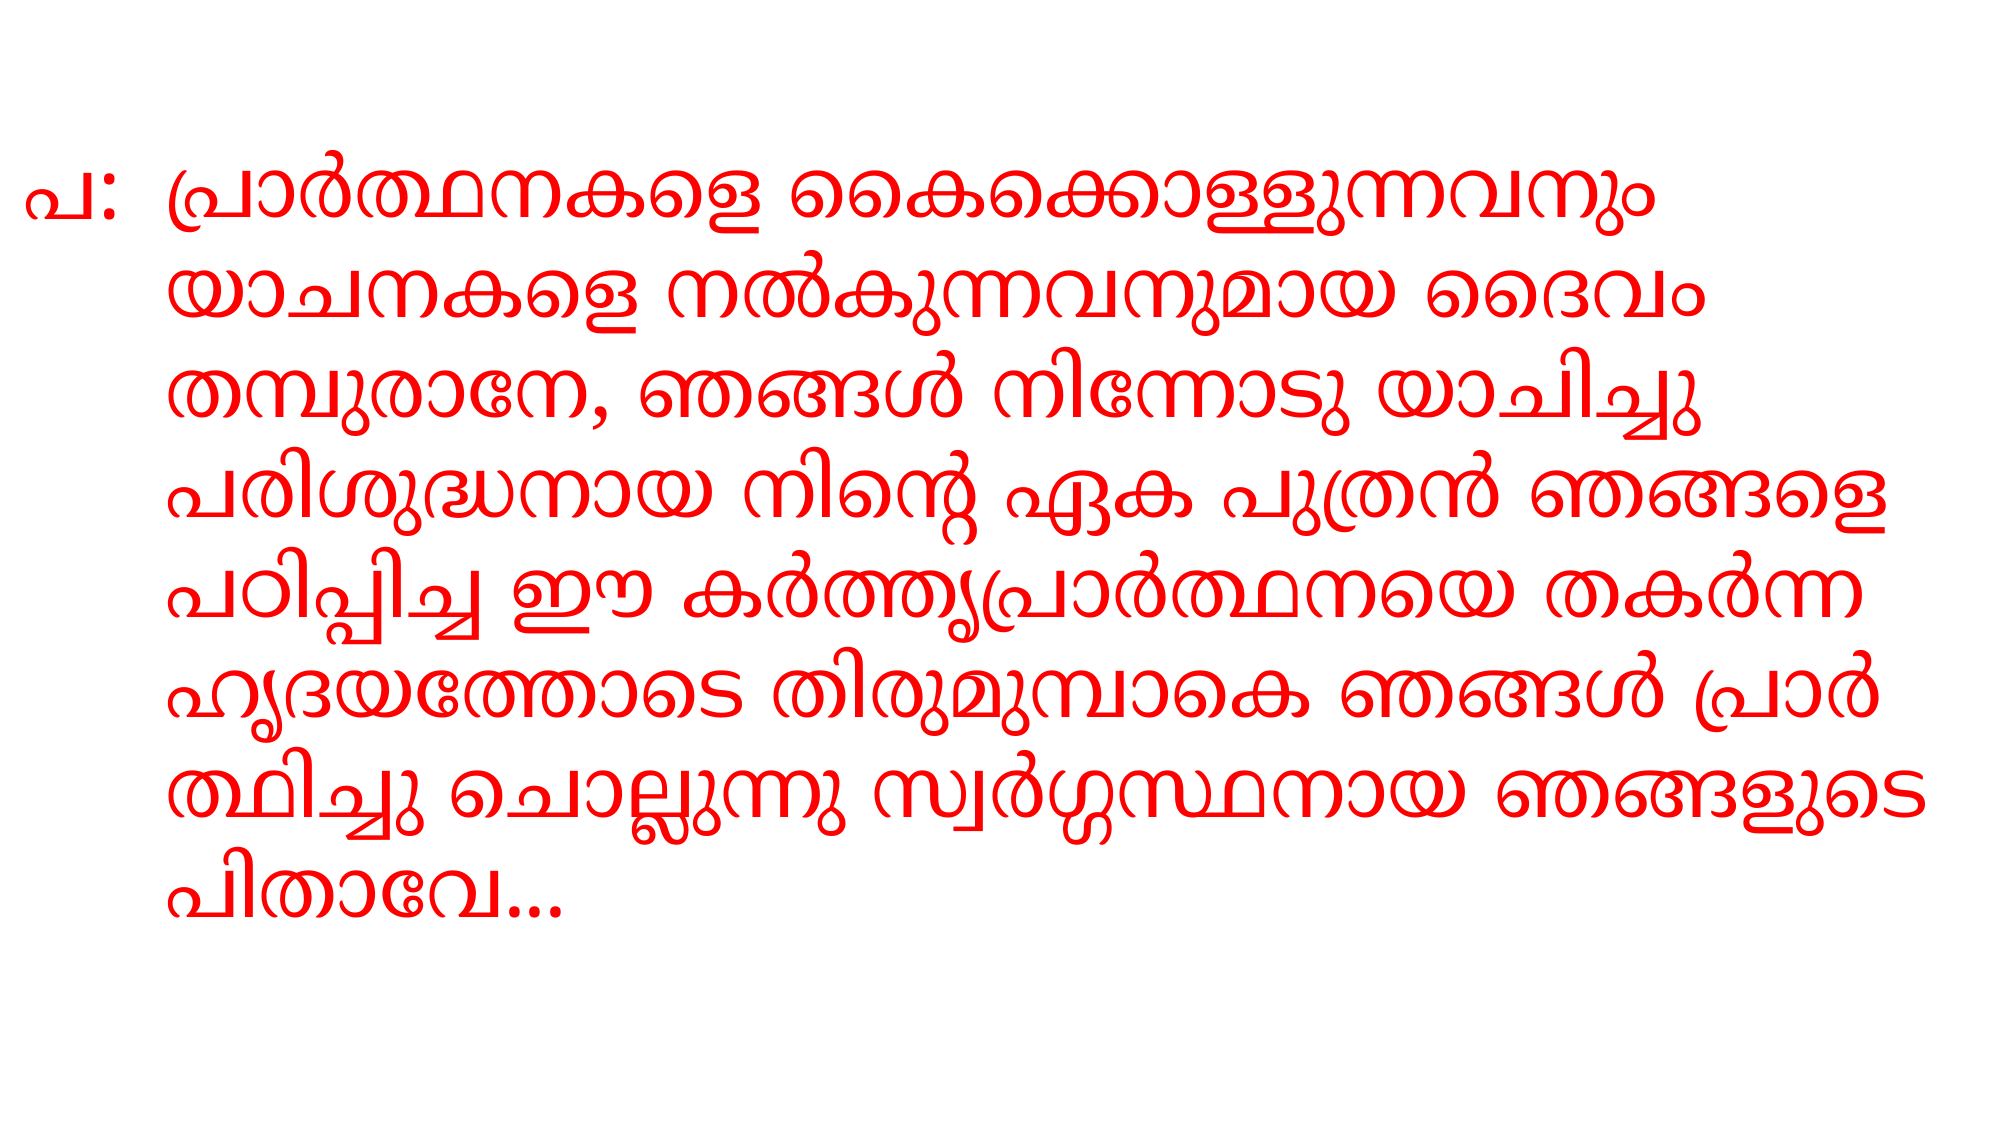

പ്രാര്‍ത്ഥനകളെ കൈക്കൊള്ളുന്നവനും യാചനകളെ നല്‍കുന്നവനുമായ ദൈവം തമ്പുരാനേ, ഞങ്ങള്‍ നിന്നോടു യാചിച്ചു പരിശുദ്ധനായ നിന്‍റെ ഏക പുത്രന്‍ ഞങ്ങളെ പഠിപ്പിച്ച ഈ കര്‍ത്തൃപ്രാര്‍ത്ഥനയെ തകര്‍ന്ന ഹൃദയത്തോടെ തിരുമുമ്പാകെ ഞങ്ങള്‍ പ്രാര്‍ത്ഥിച്ചു ചൊല്ലുന്നു സ്വര്‍ഗ്ഗസ്ഥനായ ഞങ്ങളുടെ പിതാവേ...
പ: